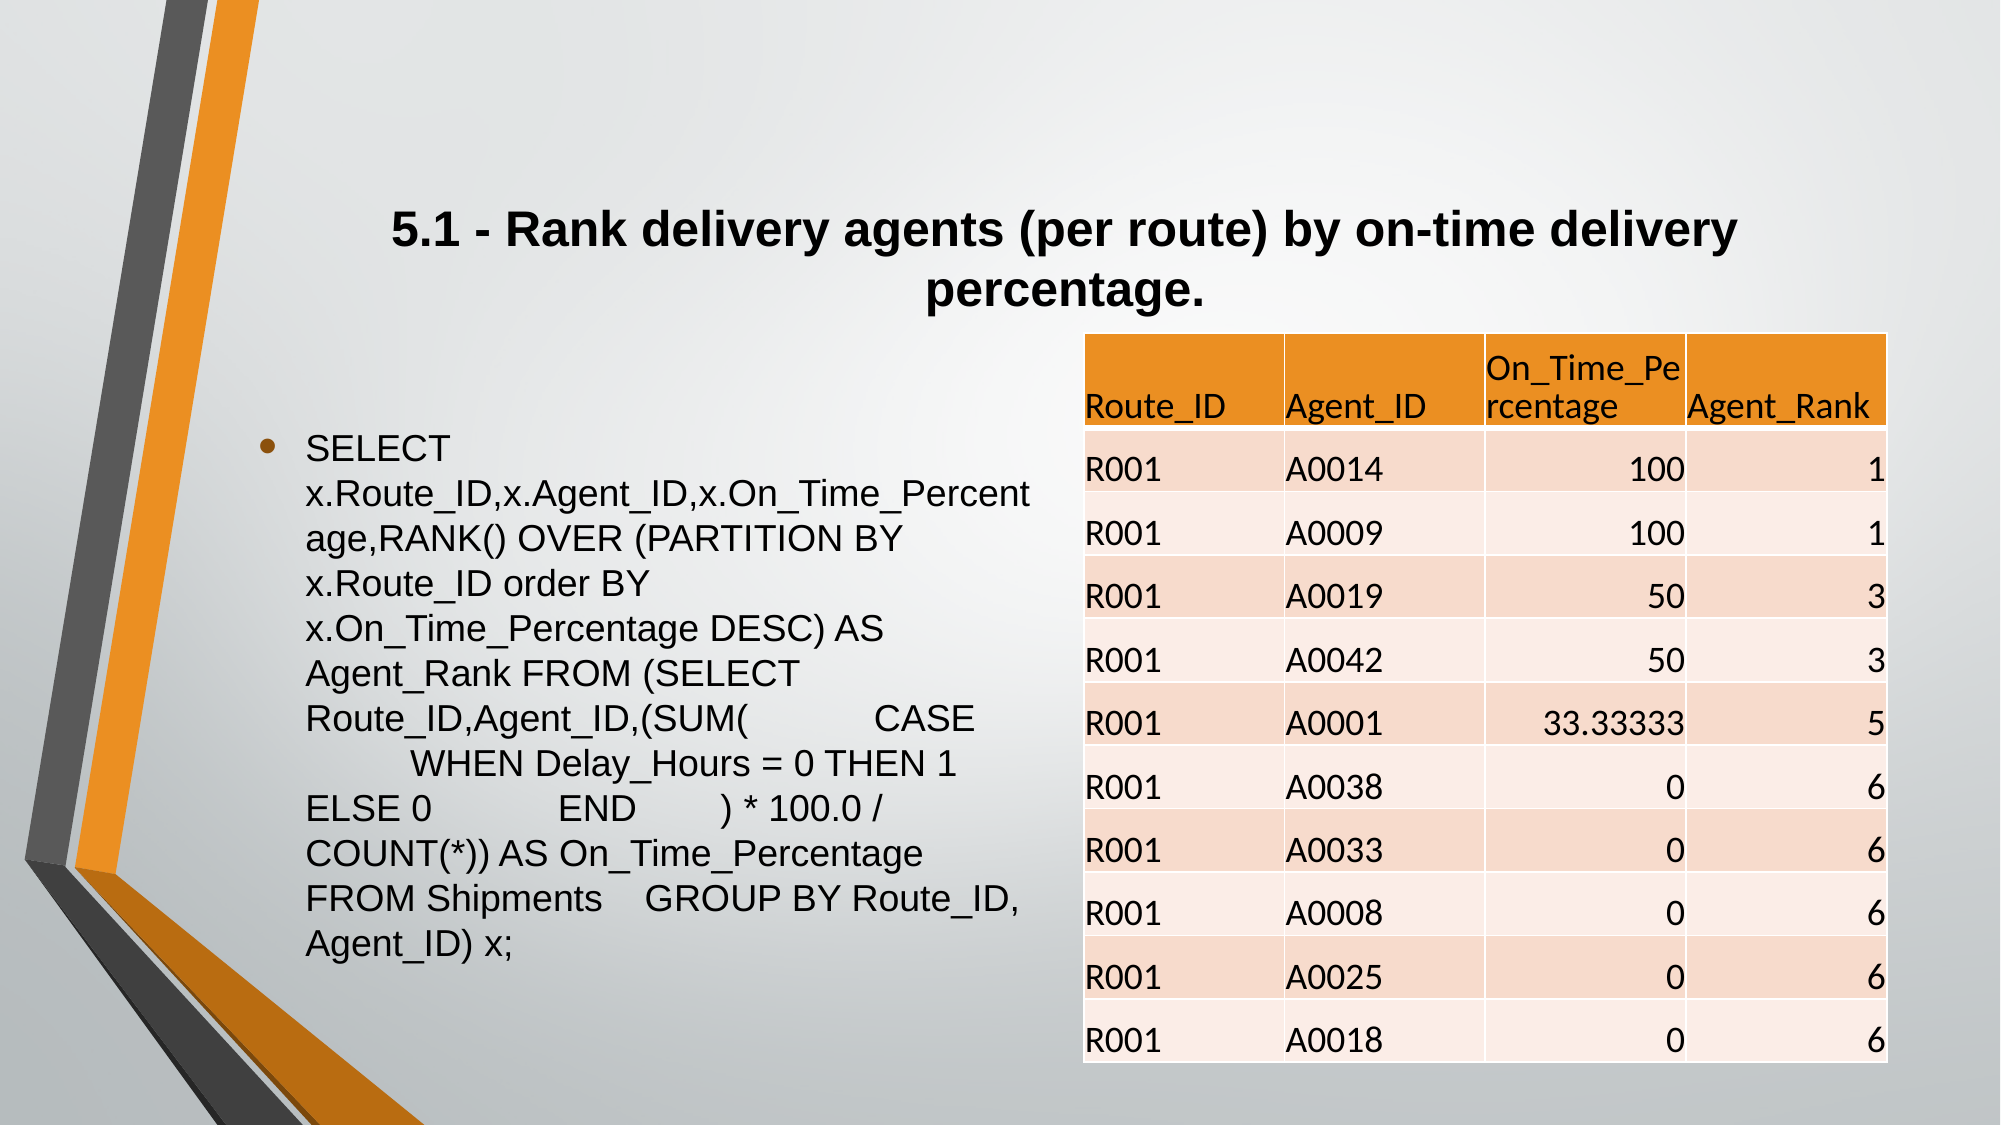

# 5.1 - Rank delivery agents (per route) by on-time delivery percentage.
| Route\_ID | Agent\_ID | On\_Time\_Percentage | Agent\_Rank |
| --- | --- | --- | --- |
| R001 | A0014 | 100 | 1 |
| R001 | A0009 | 100 | 1 |
| R001 | A0019 | 50 | 3 |
| R001 | A0042 | 50 | 3 |
| R001 | A0001 | 33.33333 | 5 |
| R001 | A0038 | 0 | 6 |
| R001 | A0033 | 0 | 6 |
| R001 | A0008 | 0 | 6 |
| R001 | A0025 | 0 | 6 |
| R001 | A0018 | 0 | 6 |
SELECT x.Route_ID,x.Agent_ID,x.On_Time_Percentage,RANK() OVER (PARTITION BY x.Route_ID order BY x.On_Time_Percentage DESC) AS Agent_Rank FROM (SELECT Route_ID,Agent_ID,(SUM(            CASE                WHEN Delay_Hours = 0 THEN 1 ELSE 0            END        ) * 100.0 / COUNT(*)) AS On_Time_Percentage    FROM Shipments    GROUP BY Route_ID, Agent_ID) x;